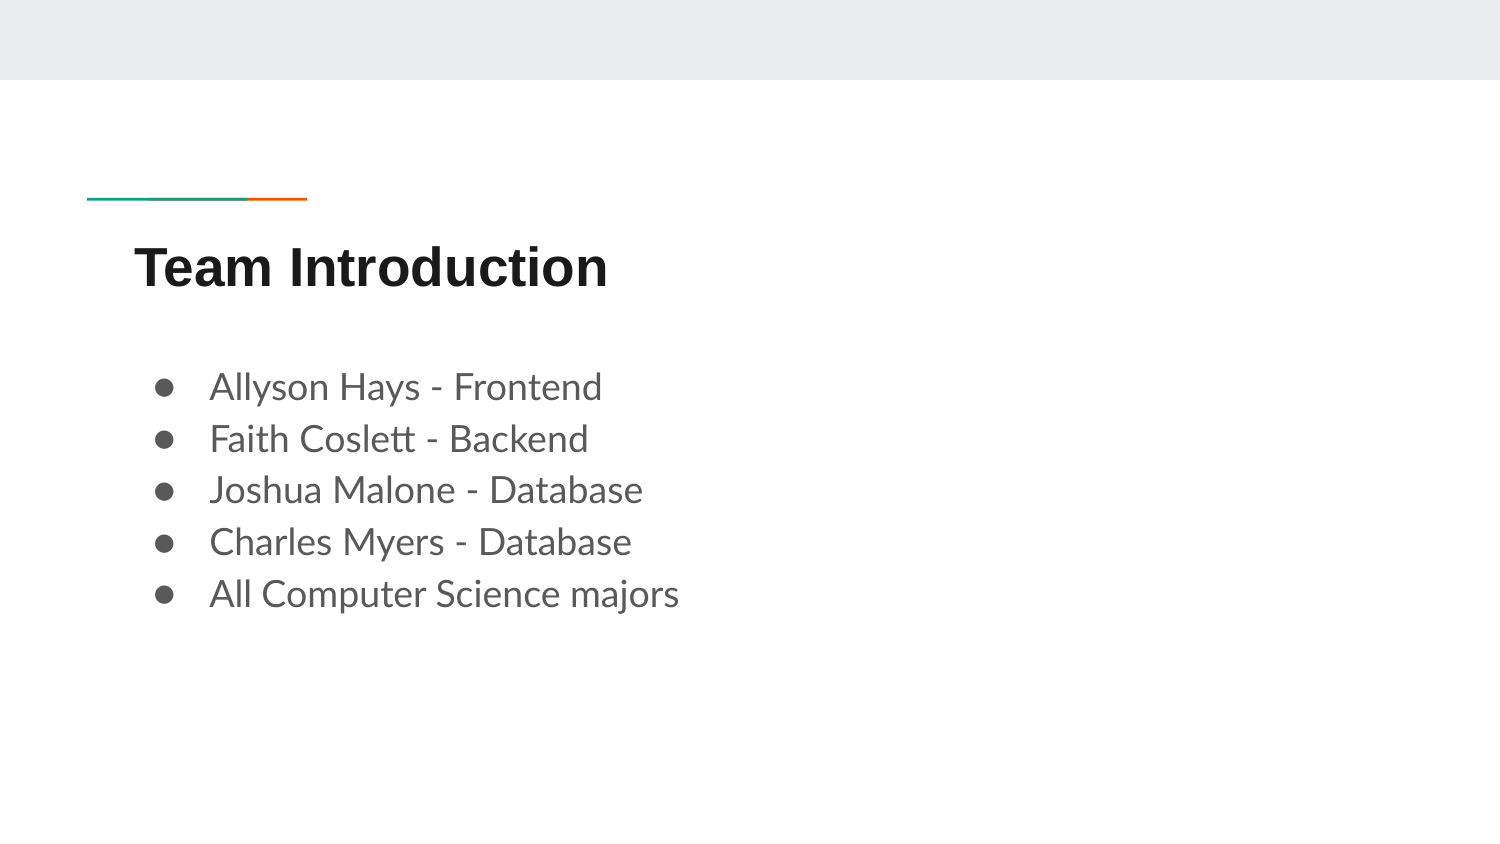

# Team Introduction
Allyson Hays - Frontend
Faith Coslett - Backend
Joshua Malone - Database
Charles Myers - Database
All Computer Science majors